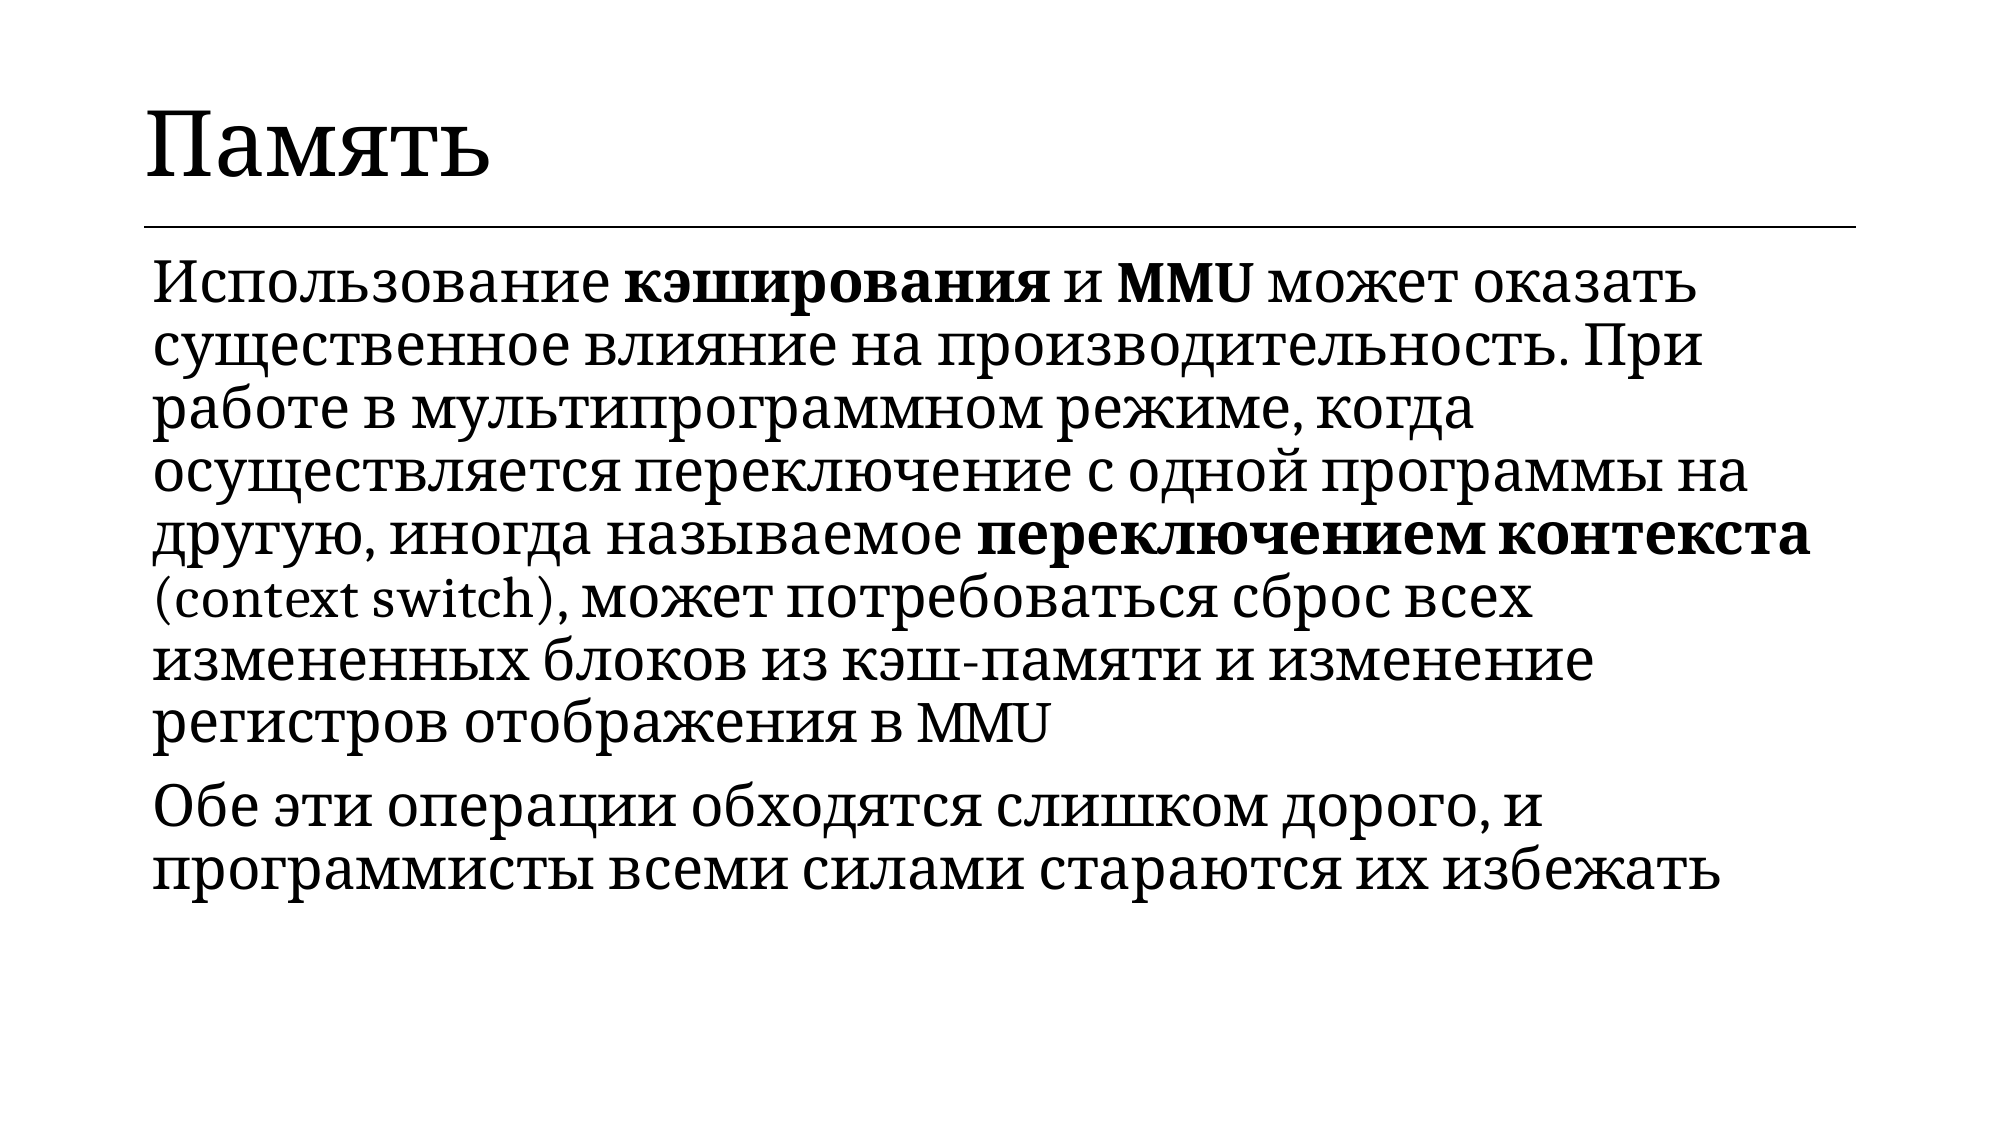

| Память |
| --- |
Использование кэширования и MMU может оказать существенное влияние на производительность. При работе в мультипрограммном режиме, когда осуществляется переключение с одной программы на другую, иногда называемое переключением контекста (context switch), может потребоваться сброс всех измененных блоков из кэш-памяти и изменение регистров отображения в MMU
Обе эти операции обходятся слишком дорого, и программисты всеми силами стараются их избежать